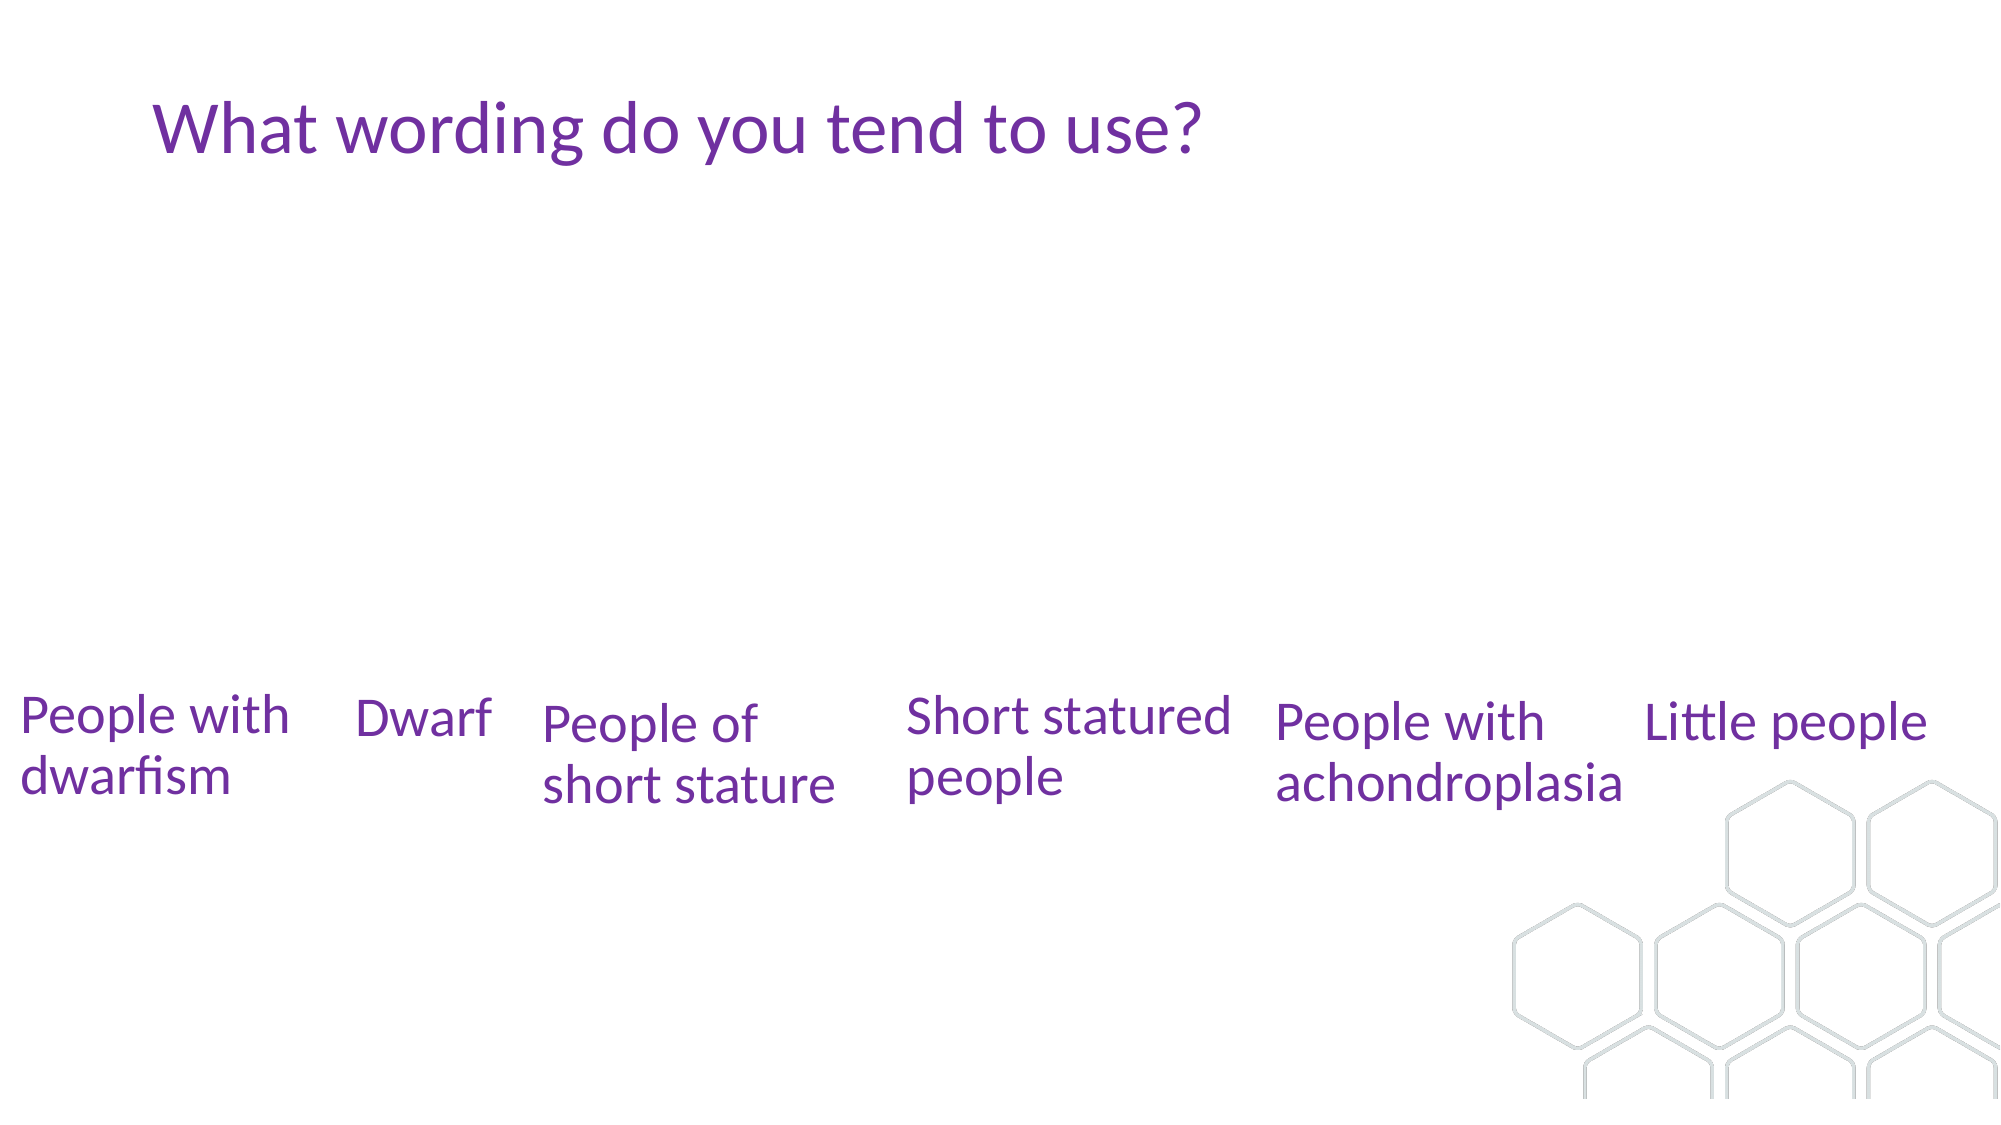

# What wording do you tend to use?
People with dwarfism
Short statured people
Dwarf
People with achondroplasia
Little people
People of short stature